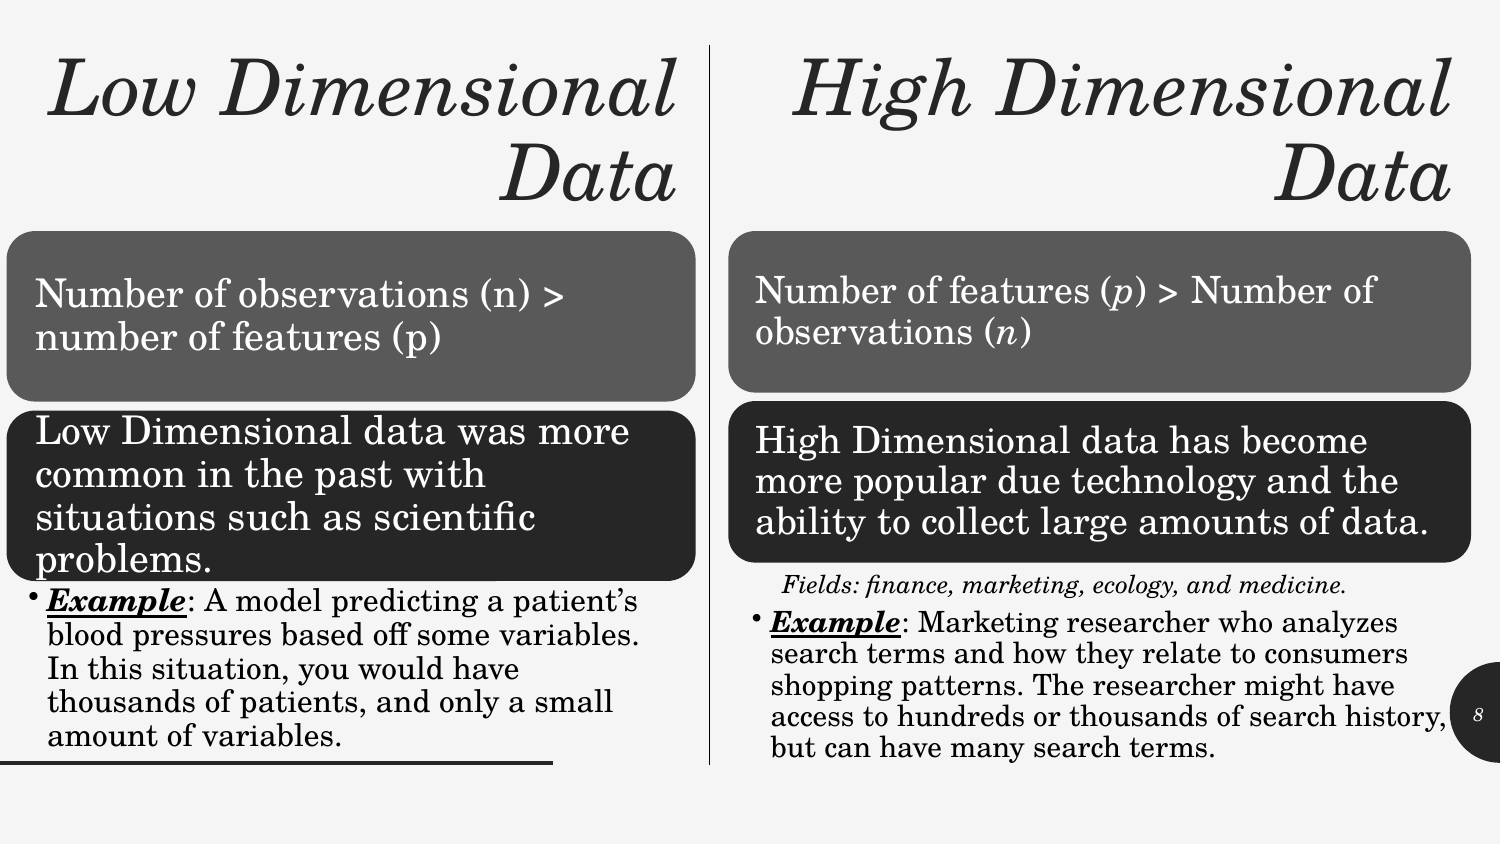

# Low Dimensional Data
High Dimensional Data
Number of features (p) > Number of observations (n)
High Dimensional data has become more popular due technology and the ability to collect large amounts of data.

Example: Marketing researcher who analyzes search terms and how they relate to consumers shopping patterns. The researcher might have access to hundreds or thousands of search history, but can have many search terms.
Number of observations (n) > number of features (p)
Low Dimensional data was more common in the past with situations such as scientific problems.
Example: A model predicting a patient’s blood pressures based off some variables. In this situation, you would have thousands of patients, and only a small amount of variables.
Fields: finance, marketing, ecology, and medicine.

8
9